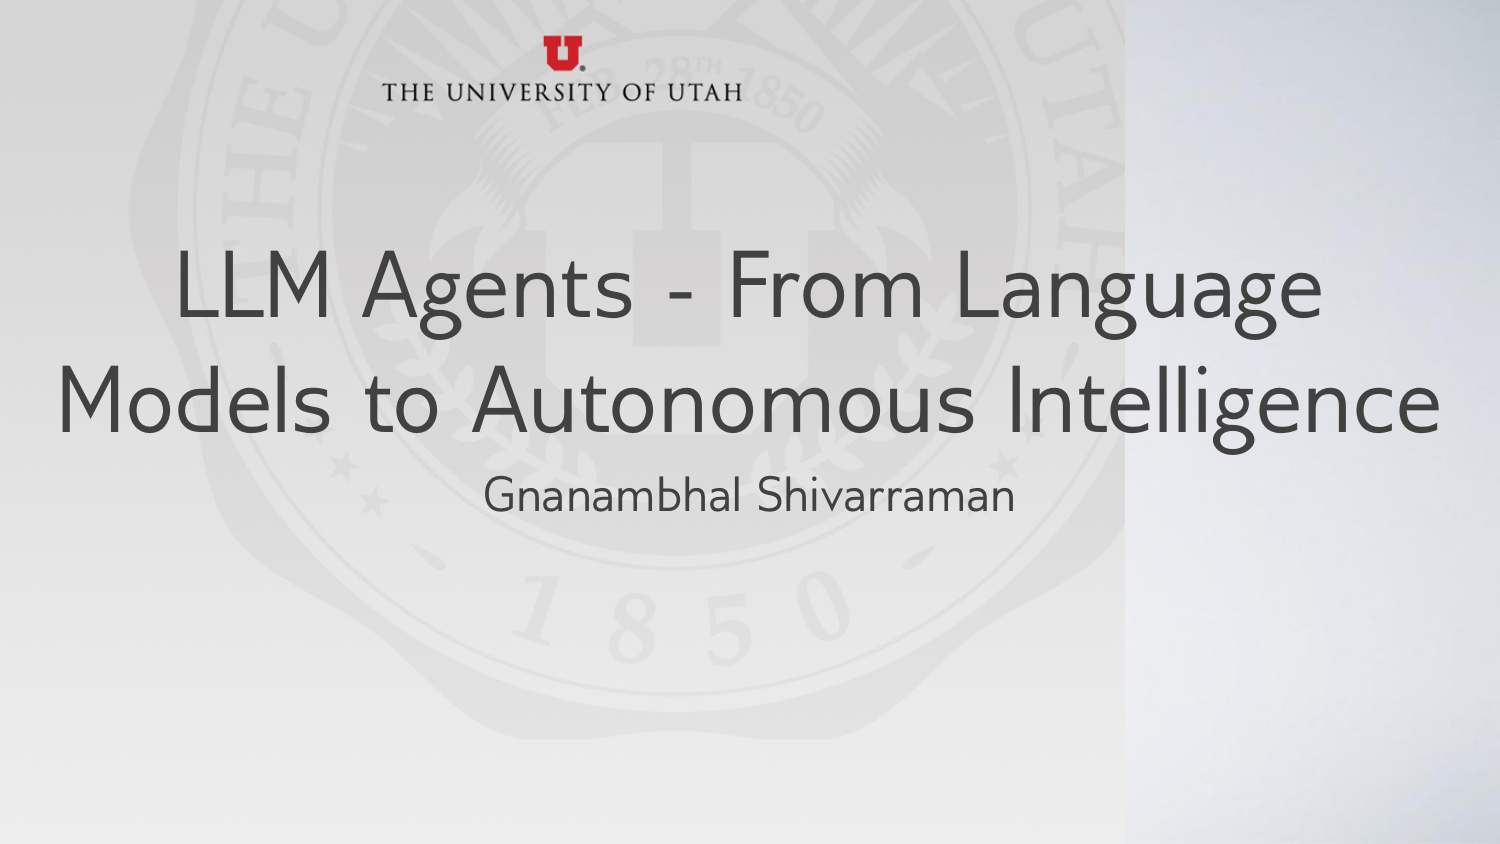

# LLM Agents - From Language Models to Autonomous Intelligence
Gnanambhal Shivarraman